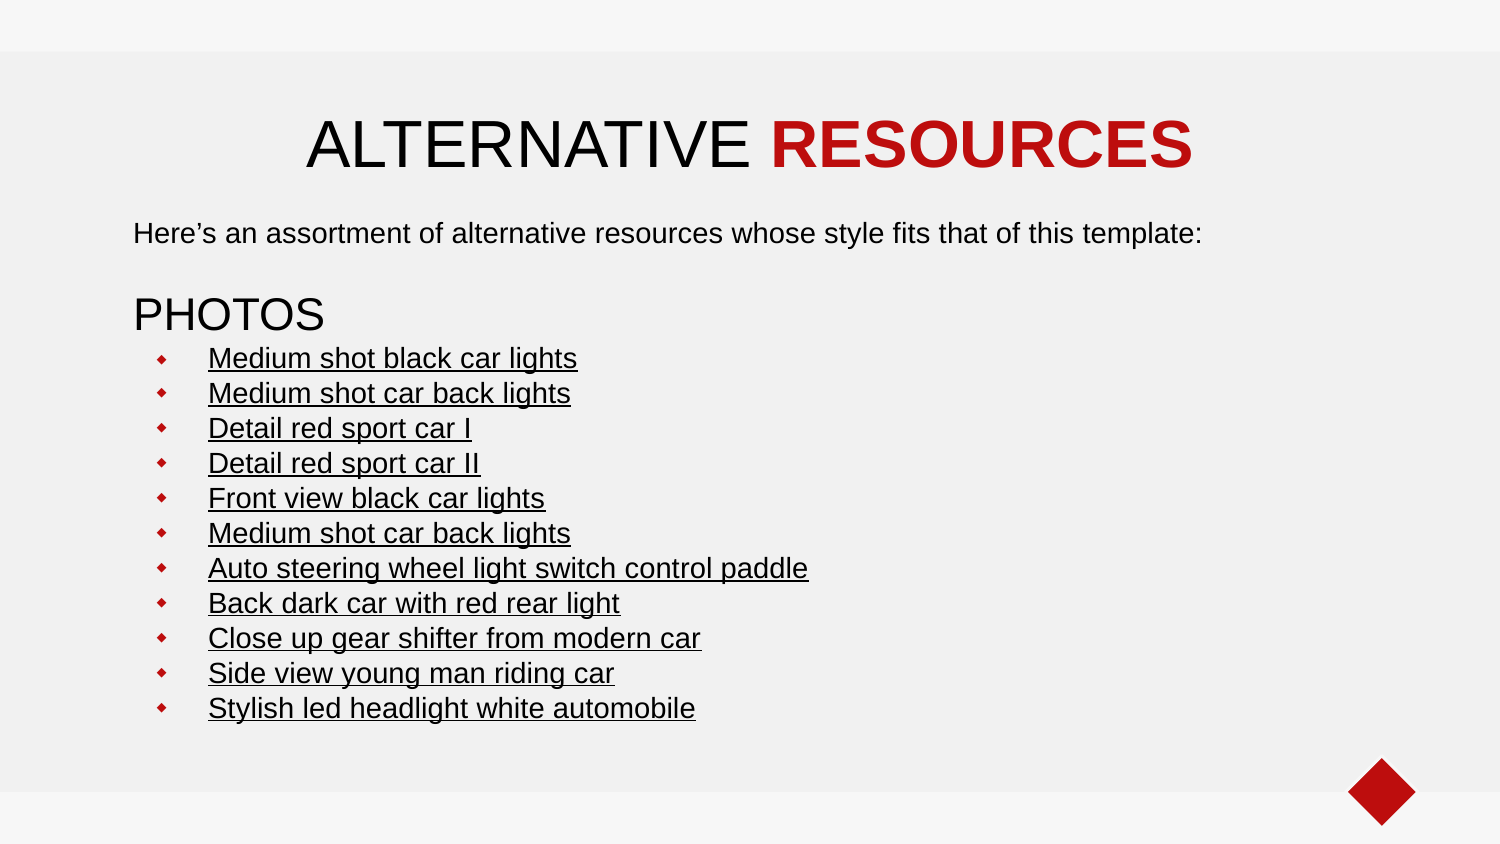

# ALTERNATIVE RESOURCES
Here’s an assortment of alternative resources whose style fits that of this template:

PHOTOS
Medium shot black car lights
Medium shot car back lights
Detail red sport car I
Detail red sport car II
Front view black car lights
Medium shot car back lights
Auto steering wheel light switch control paddle
Back dark car with red rear light
Close up gear shifter from modern car
Side view young man riding car
Stylish led headlight white automobile